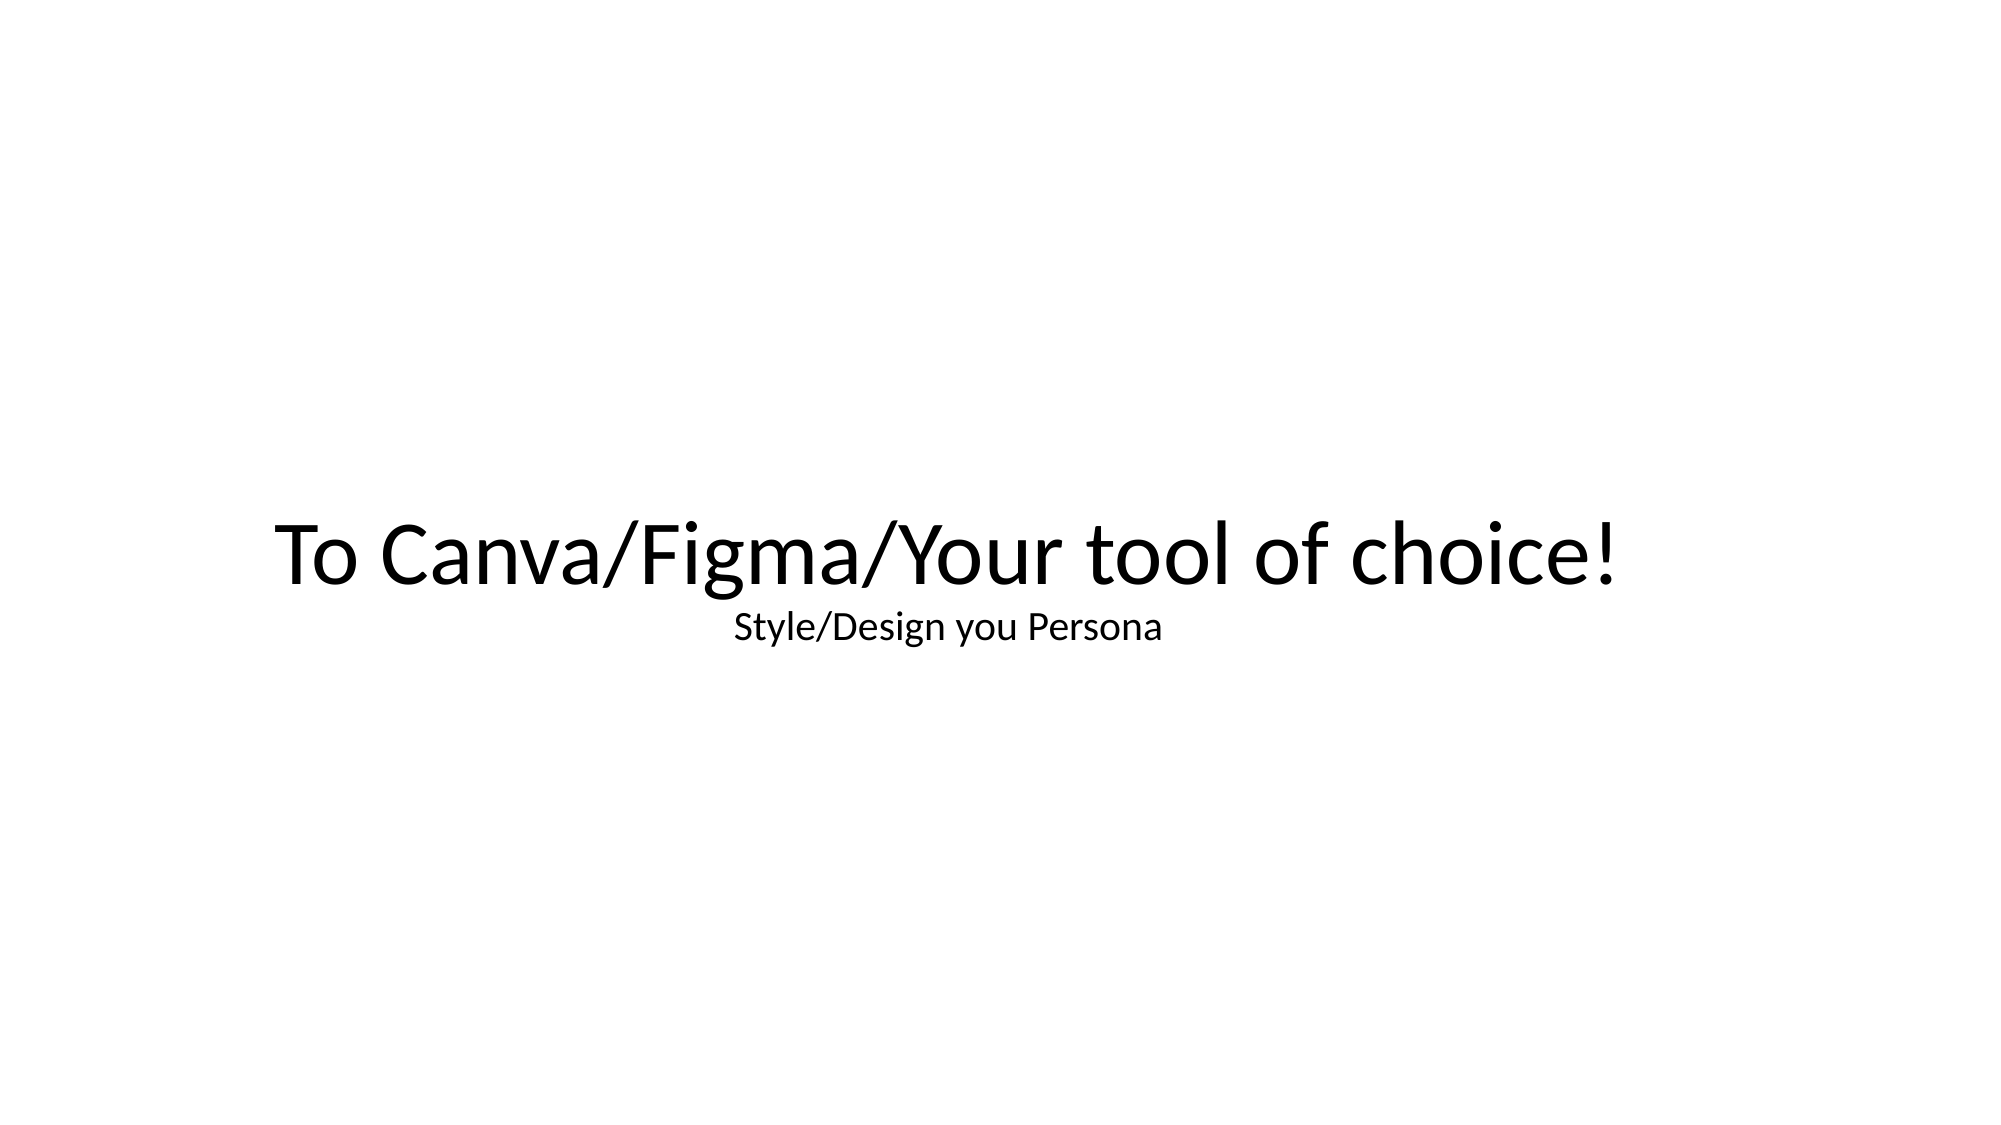

To Canva/Figma/Your tool of choice!
Style/Design you Persona